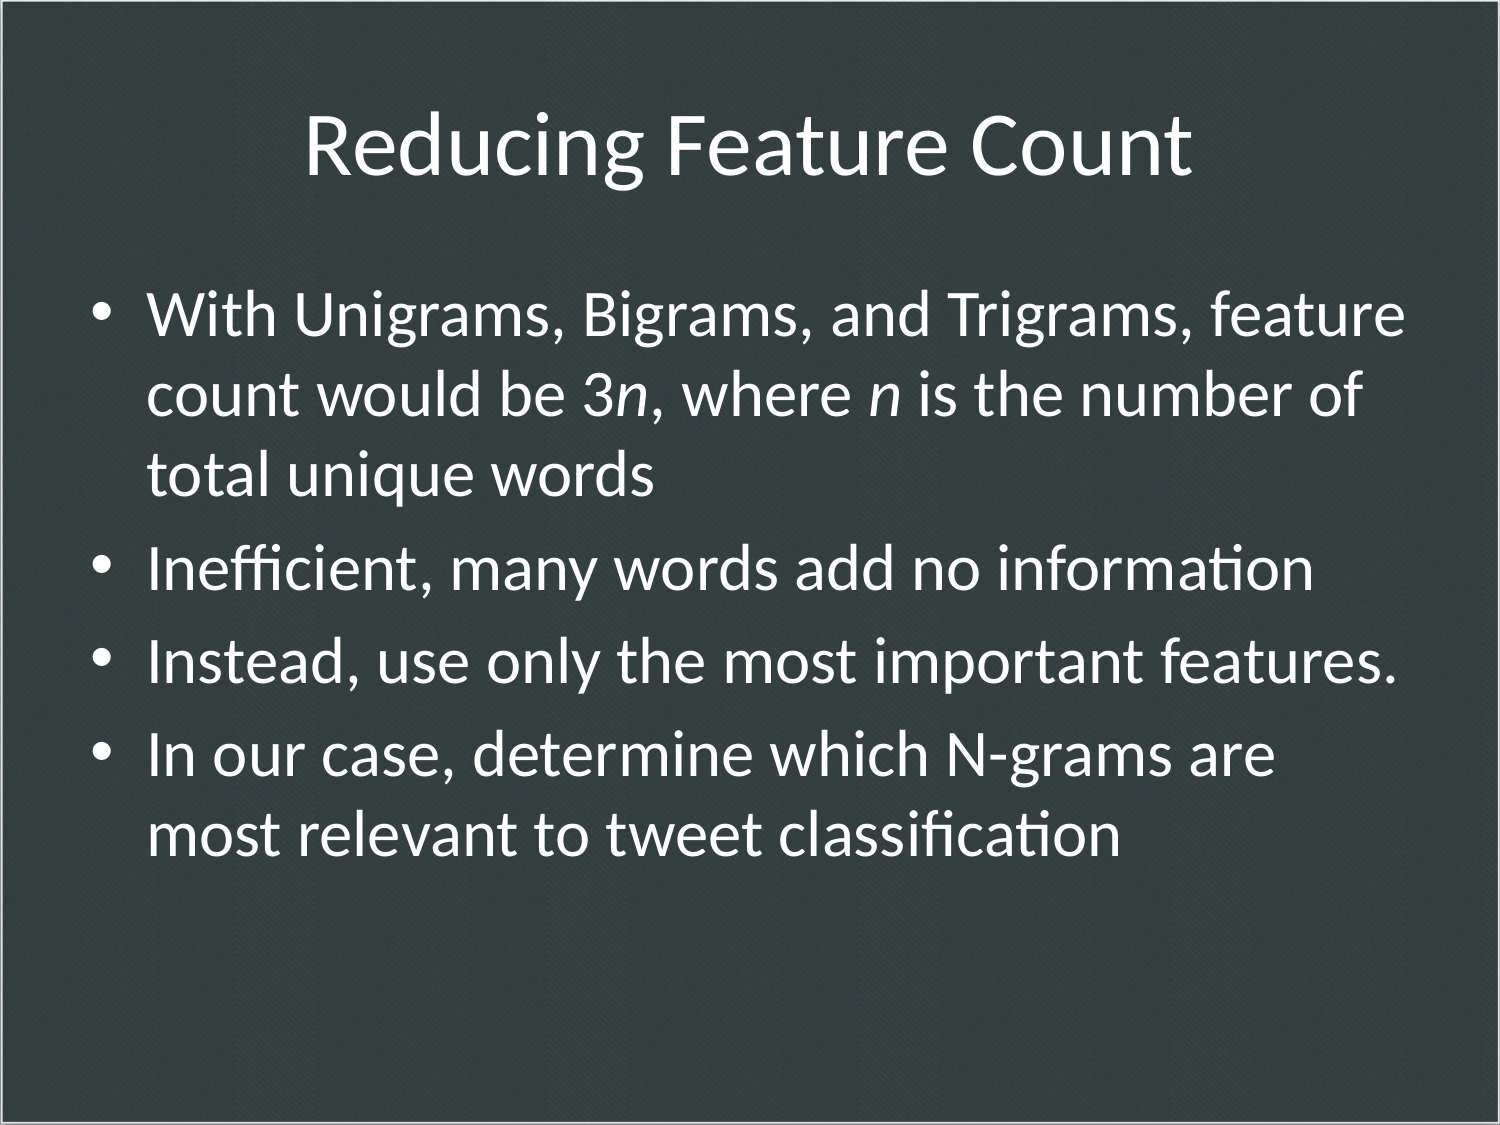

# Reducing Feature Count
With Unigrams, Bigrams, and Trigrams, feature count would be 3n, where n is the number of total unique words
Inefficient, many words add no information
Instead, use only the most important features.
In our case, determine which N-grams are most relevant to tweet classification